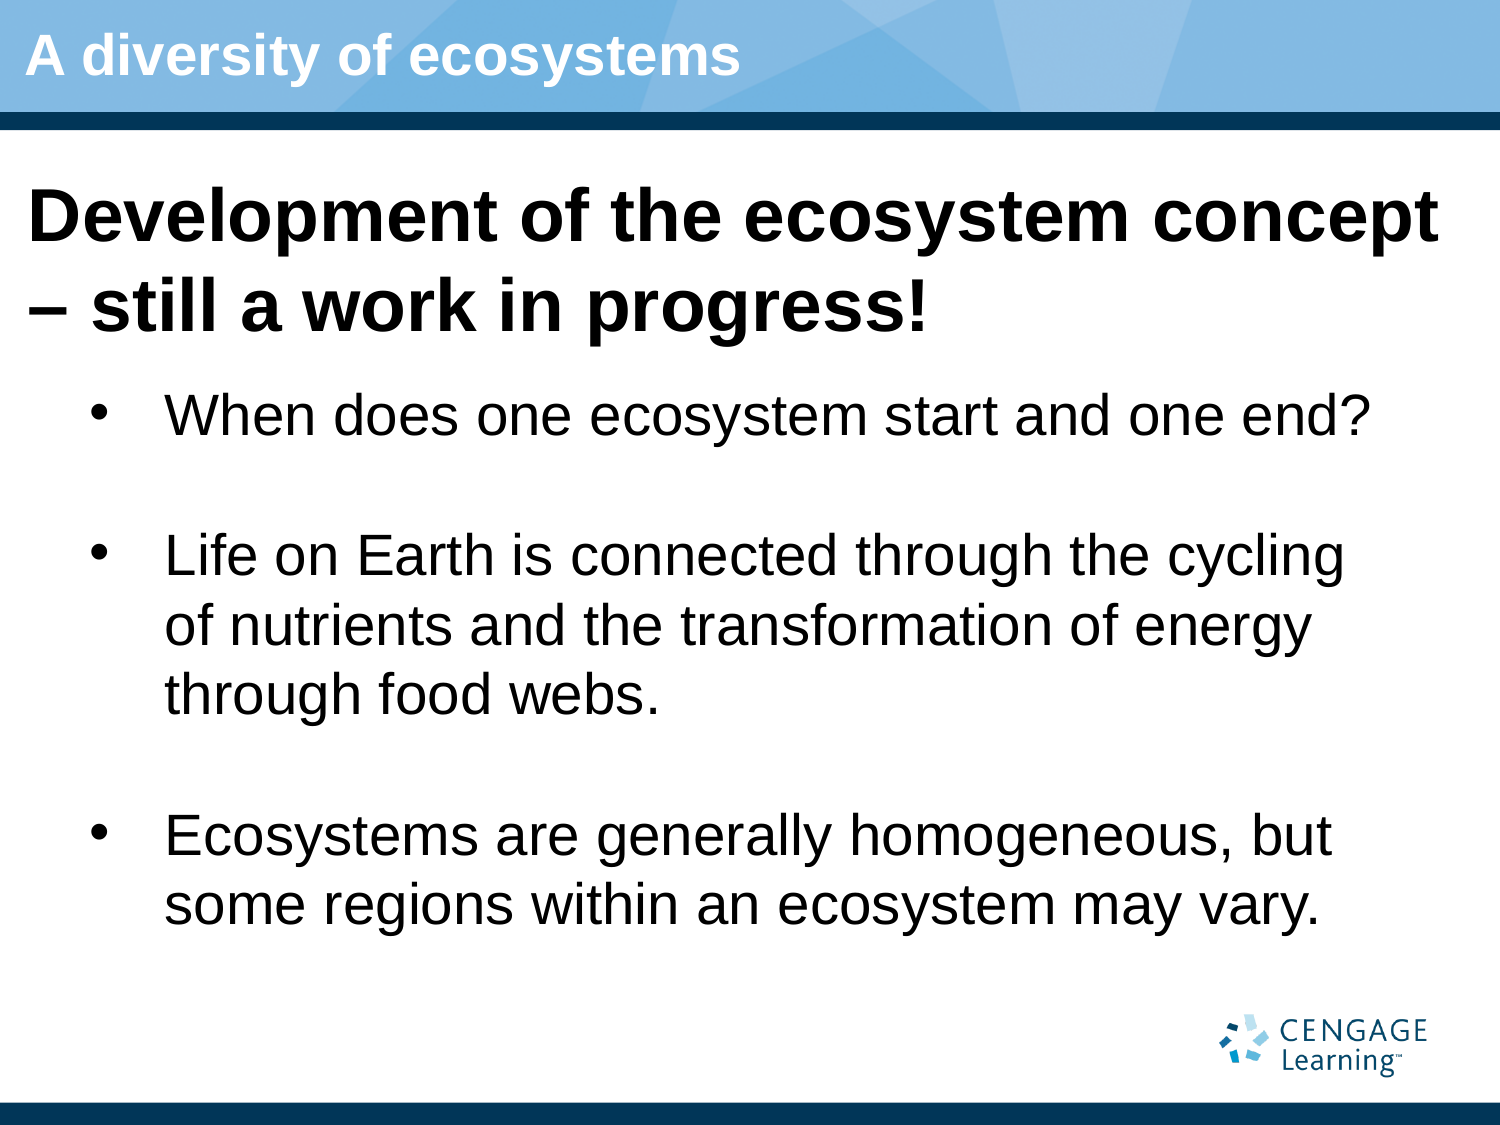

A diversity of ecosystems
# Development of the ecosystem concept – still a work in progress!
When does one ecosystem start and one end?

Life on Earth is connected through the cycling of nutrients and the transformation of energy through food webs.

Ecosystems are generally homogeneous, but some regions within an ecosystem may vary.